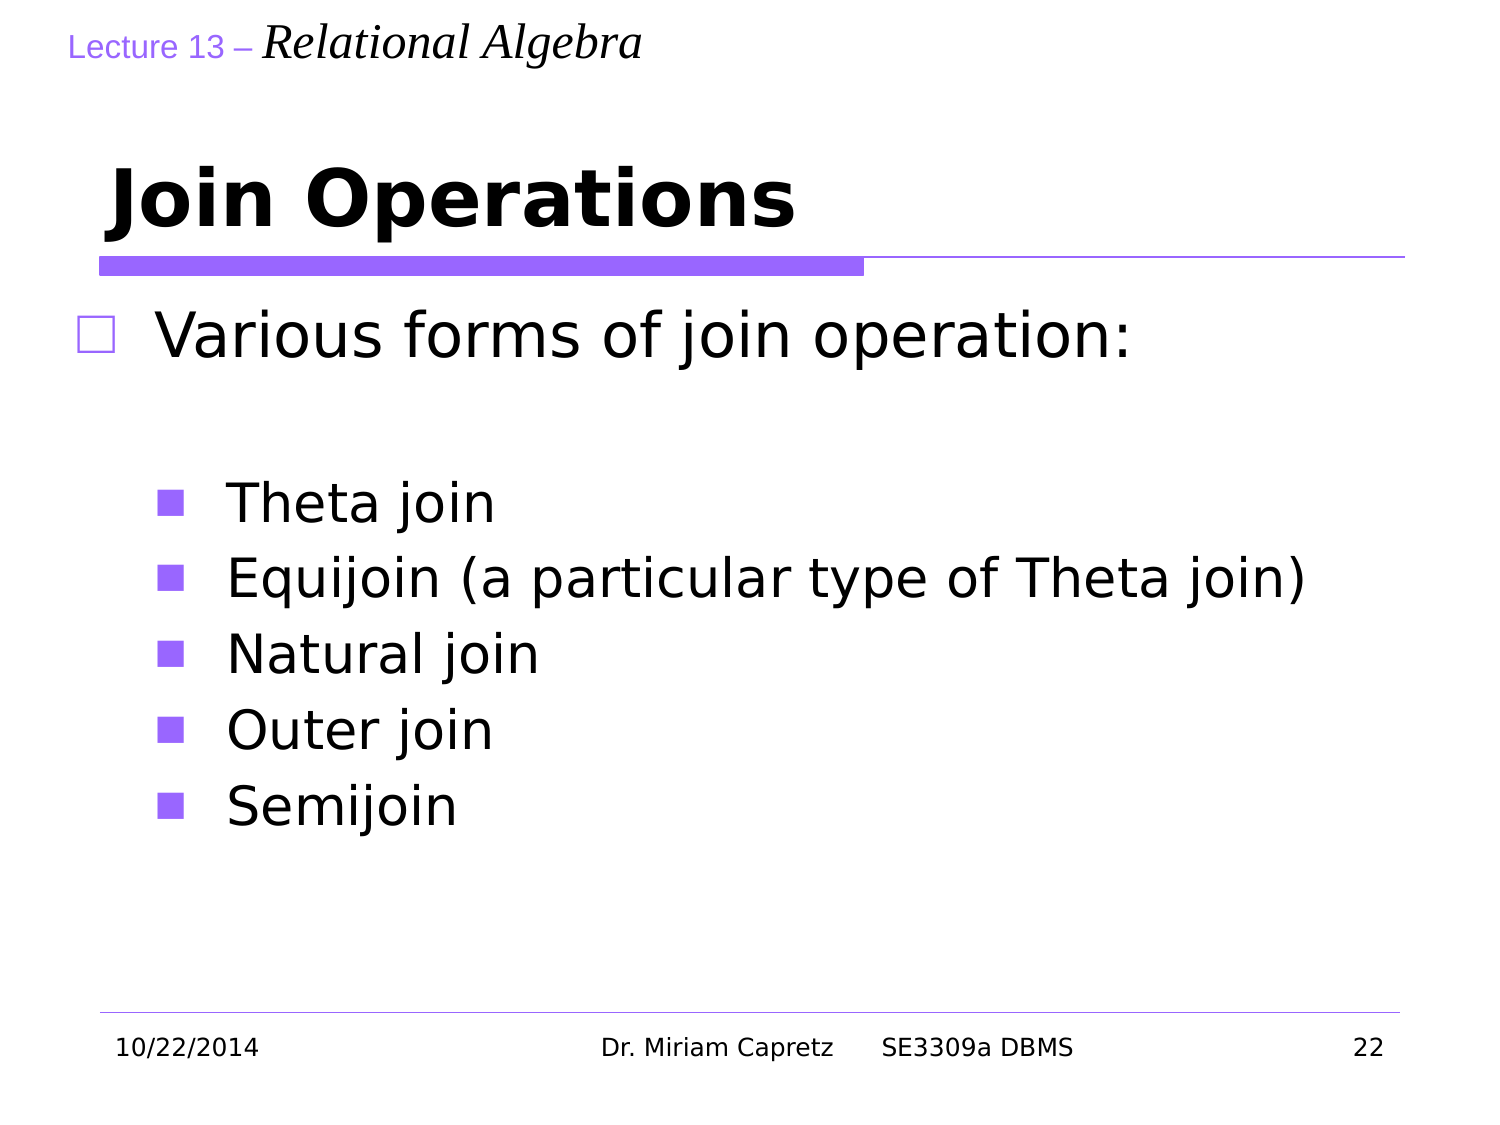

# Join Operations
Various forms of join operation:

Theta join
Equijoin (a particular type of Theta join)
Natural join
Outer join
Semijoin
10/22/2014
Dr. Miriam Capretz      SE3309a DBMS
22